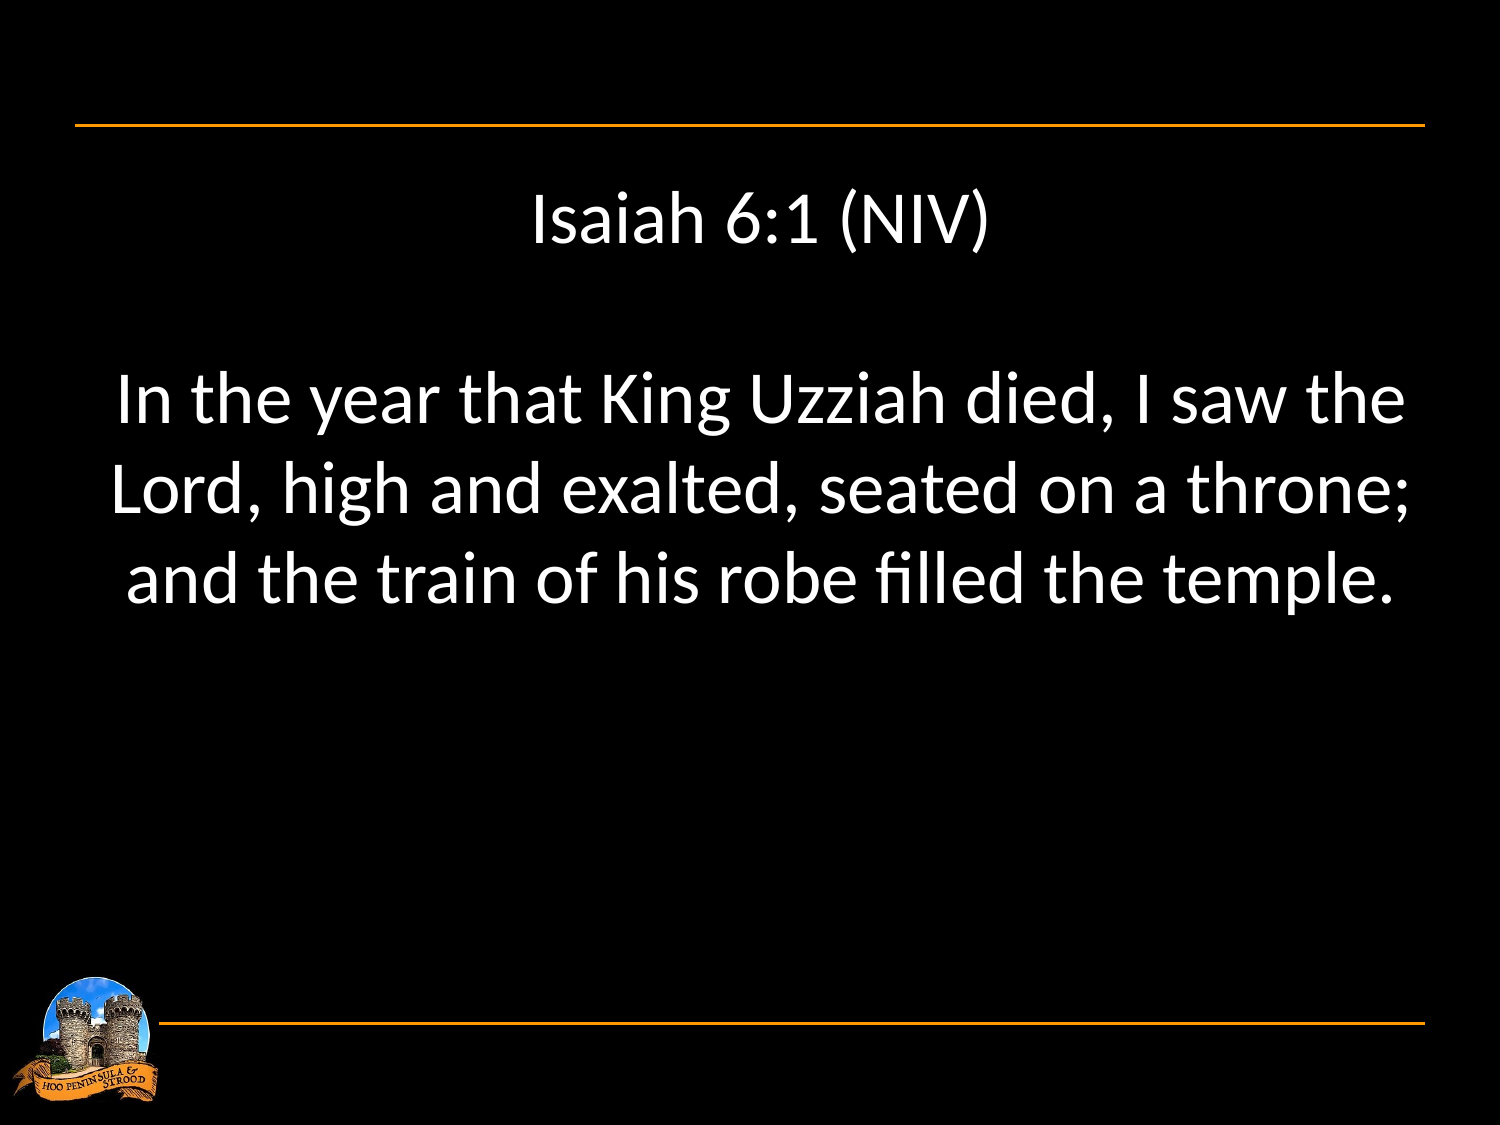

Isaiah 6:1 (NIV)
In the year that King Uzziah died, I saw the Lord, high and exalted, seated on a throne; and the train of his robe filled the temple.